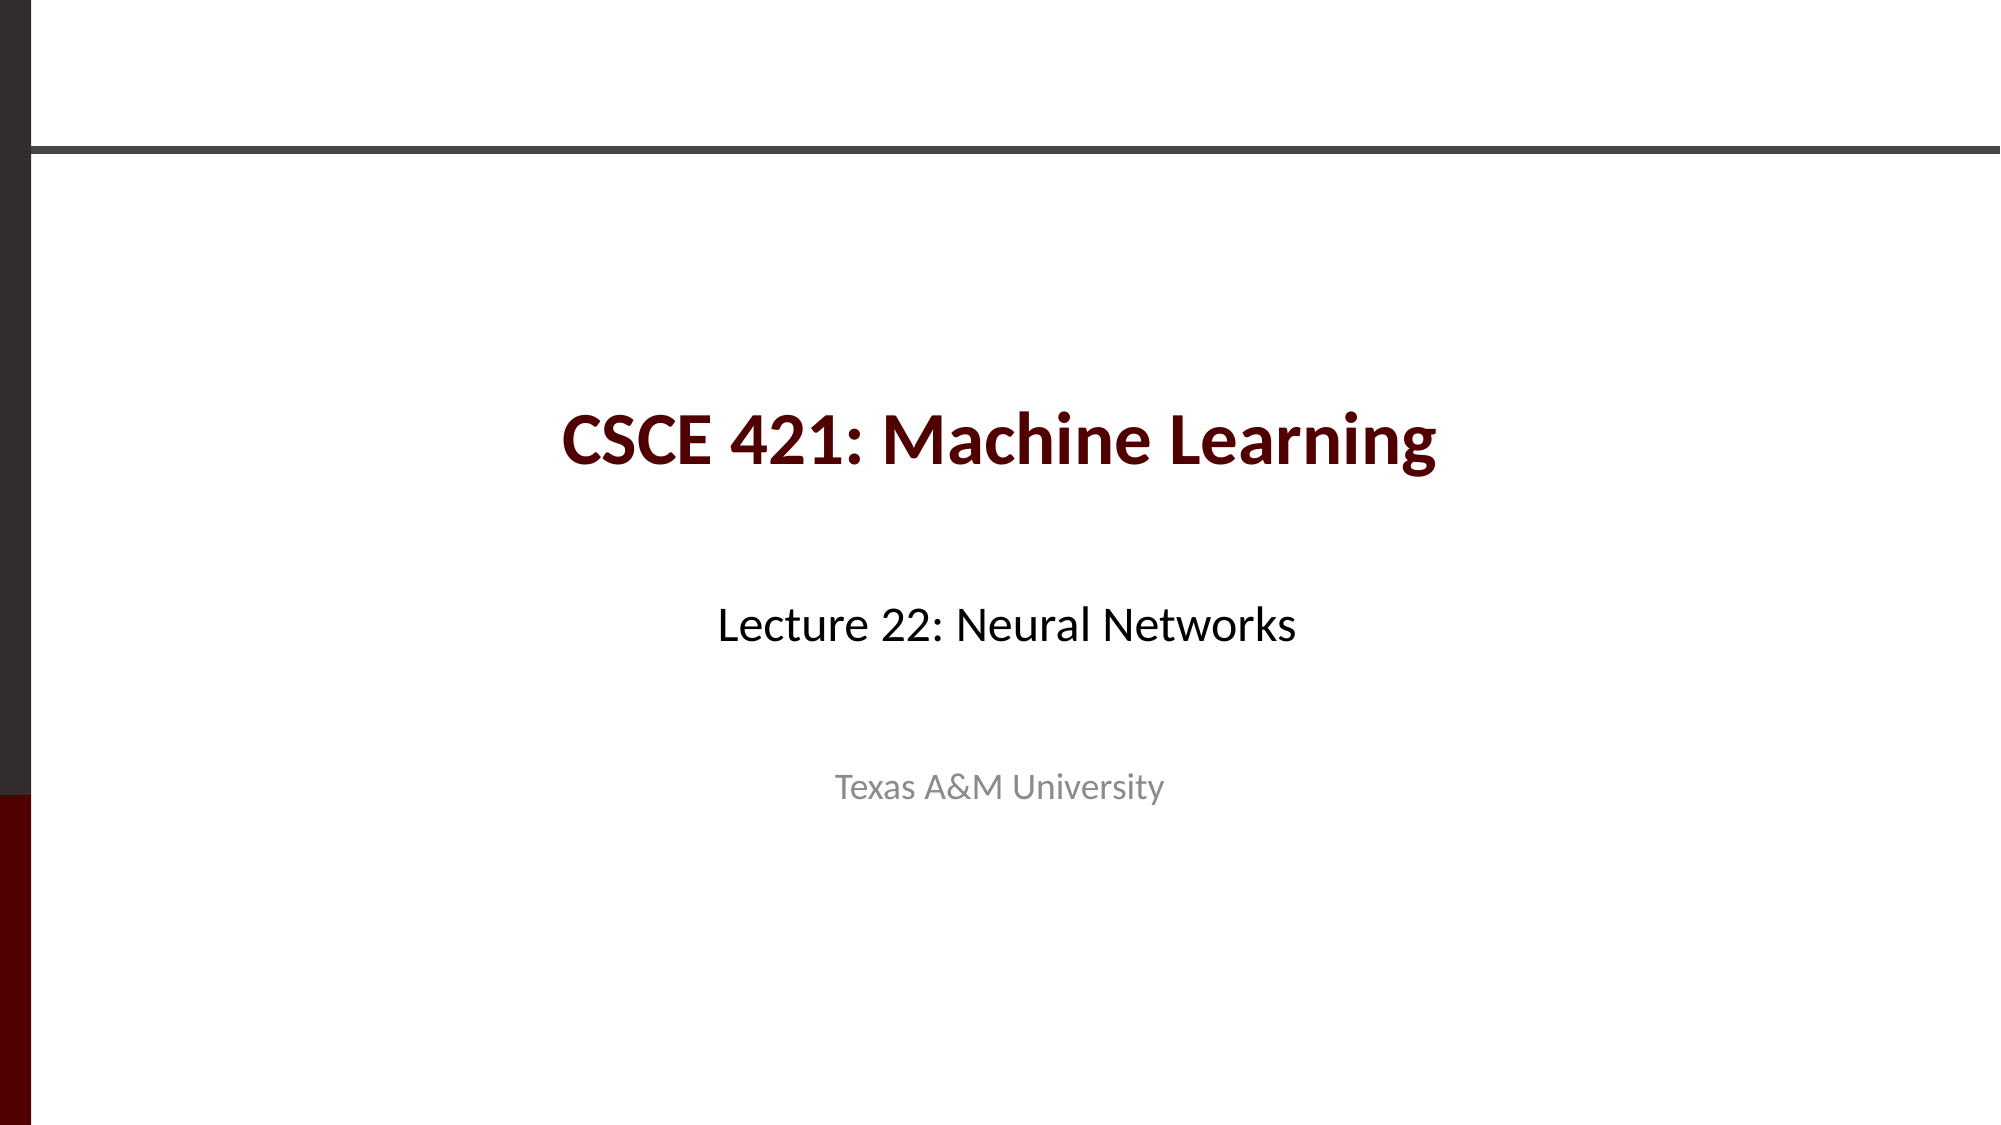

# CSCE 421: Machine Learning
Lecture 22: Neural Networks
Texas A&M University